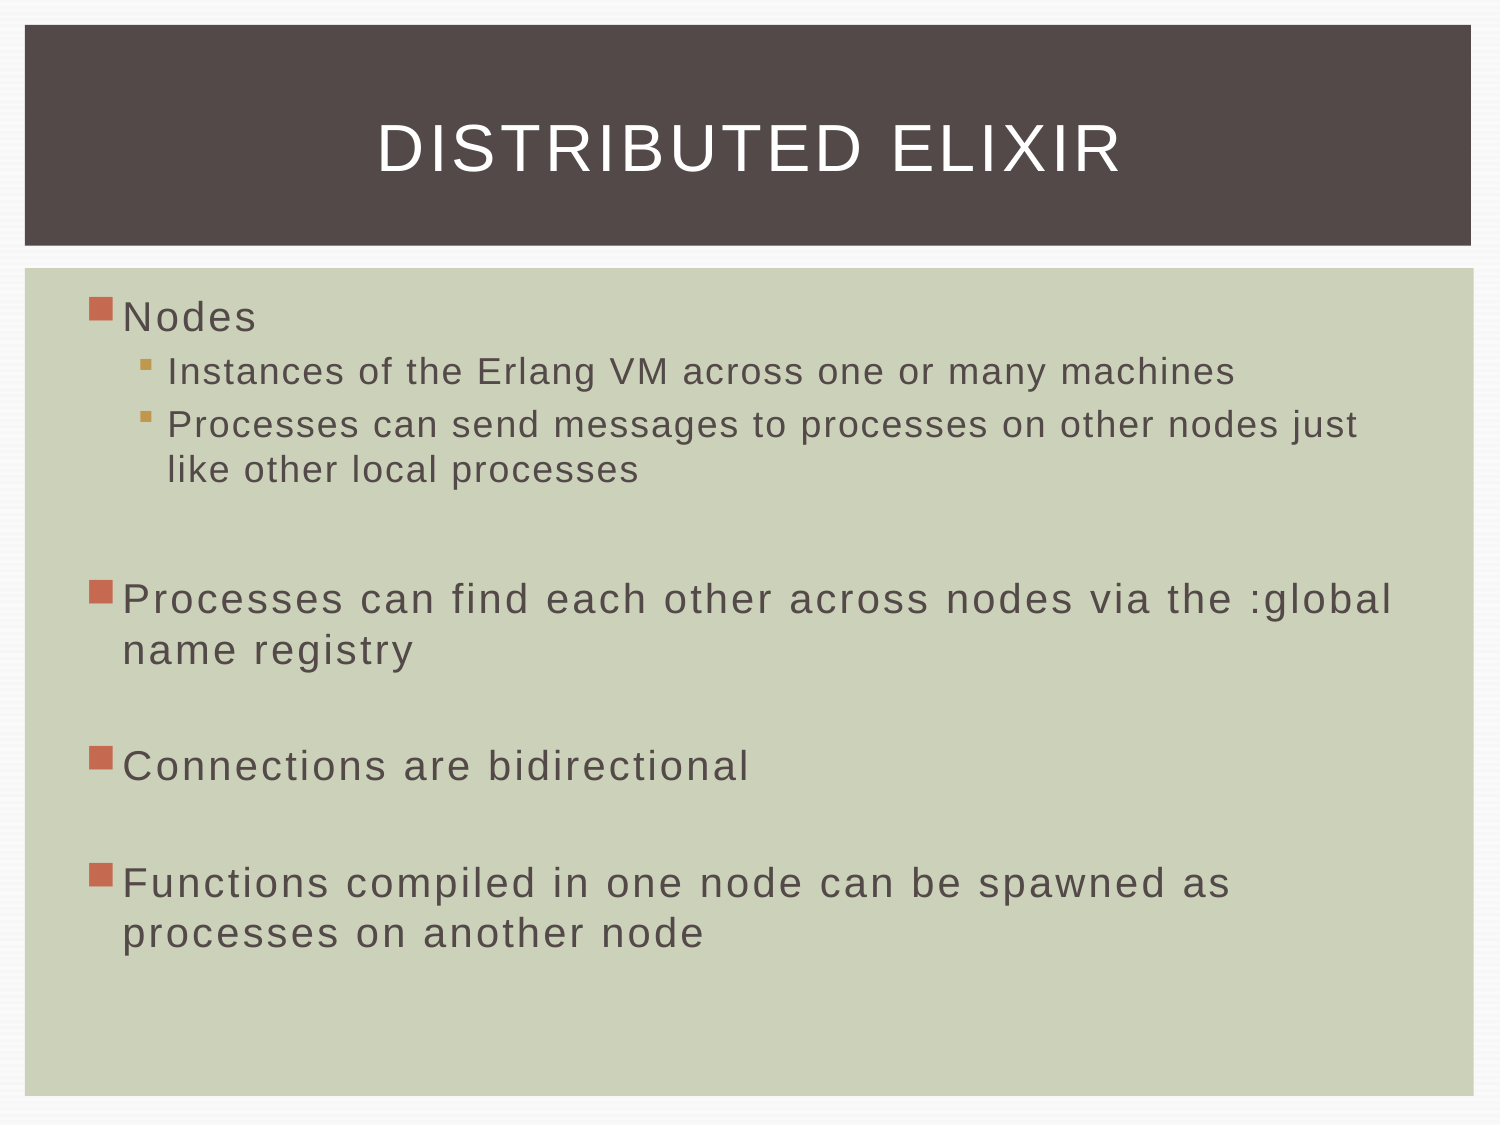

# DISTRIBUTED ELIXIR
Nodes
Instances of the Erlang VM across one or many machines
Processes can send messages to processes on other nodes just like other local processes

Processes can find each other across nodes via the :global name registry

Connections are bidirectional

Functions compiled in one node can be spawned as processes on another node